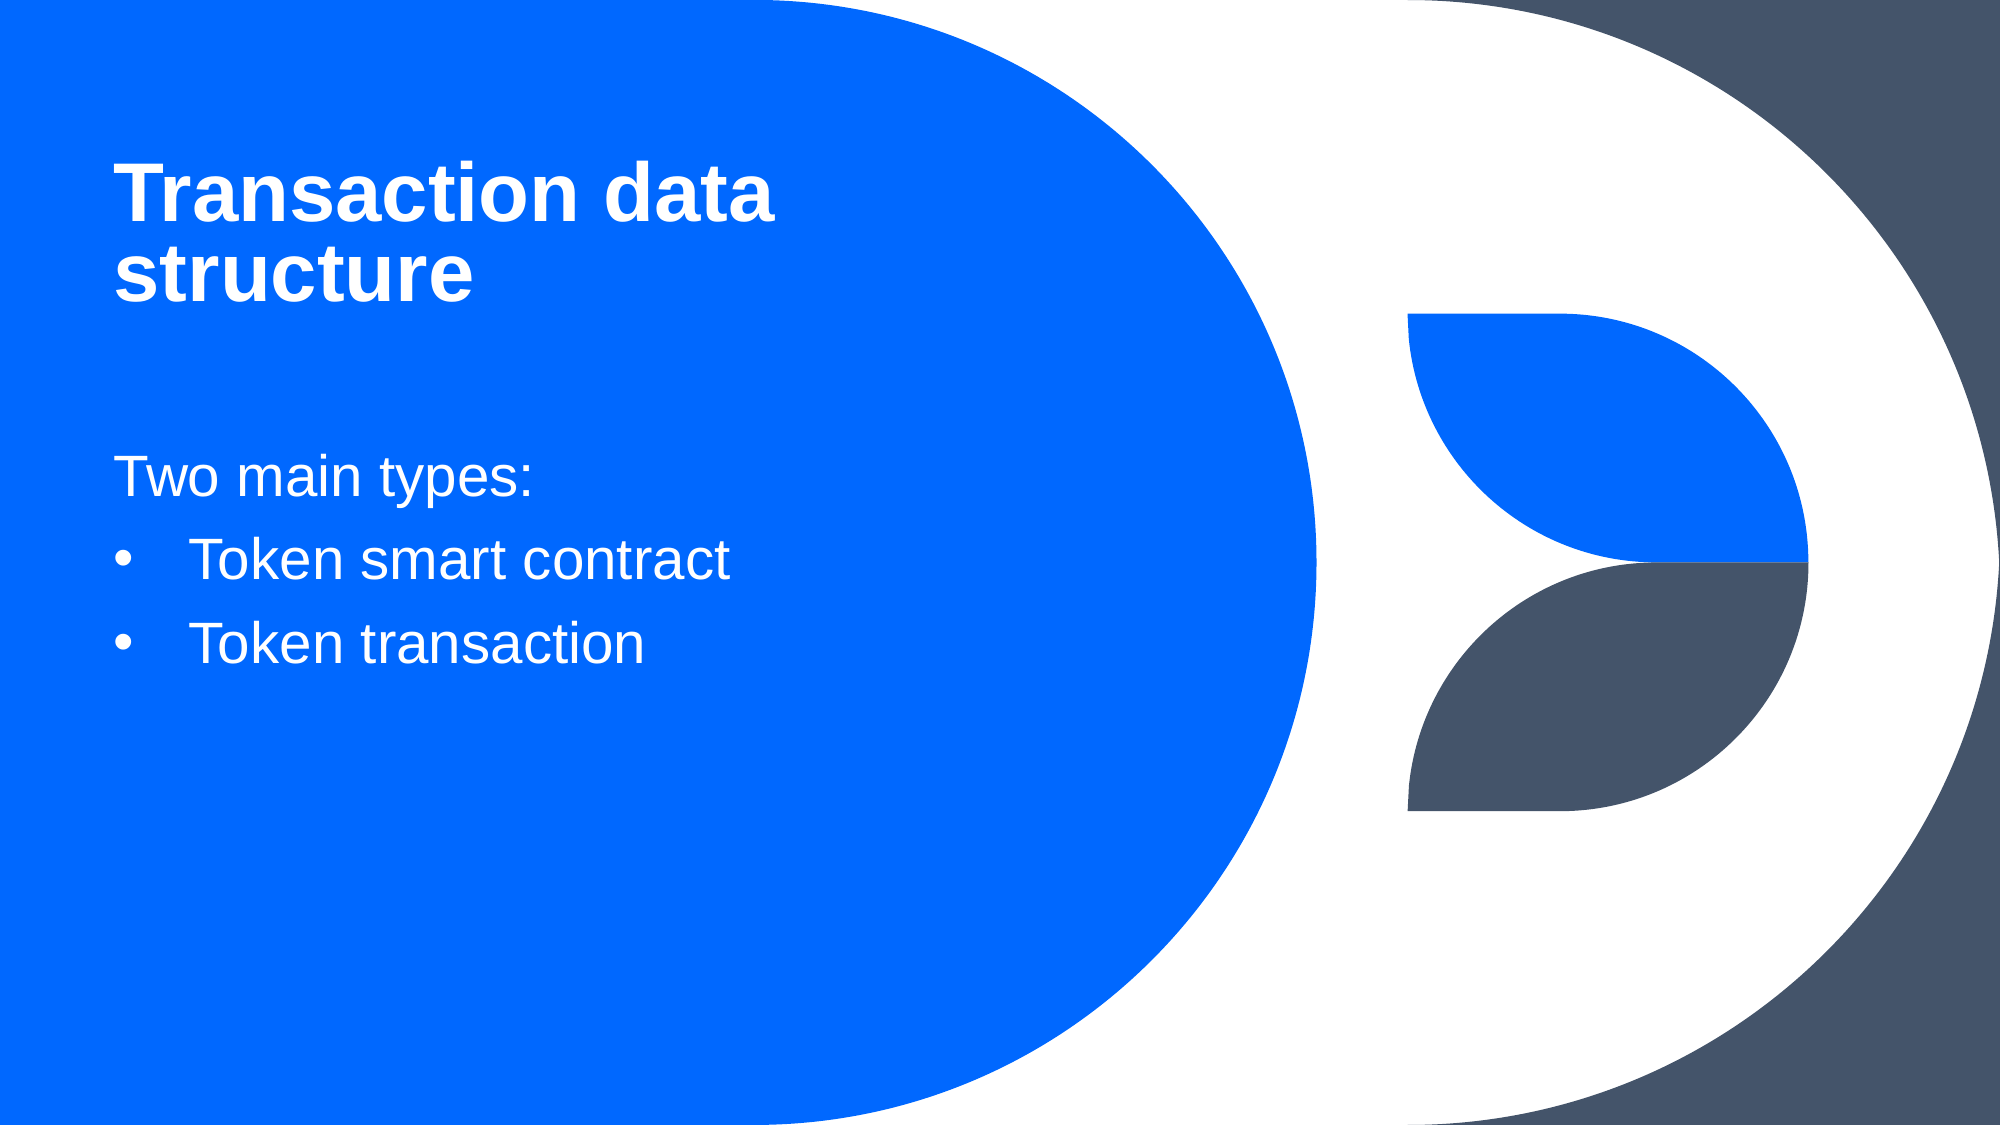

# Transaction data structure
Two main types:
Token smart contract
Token transaction